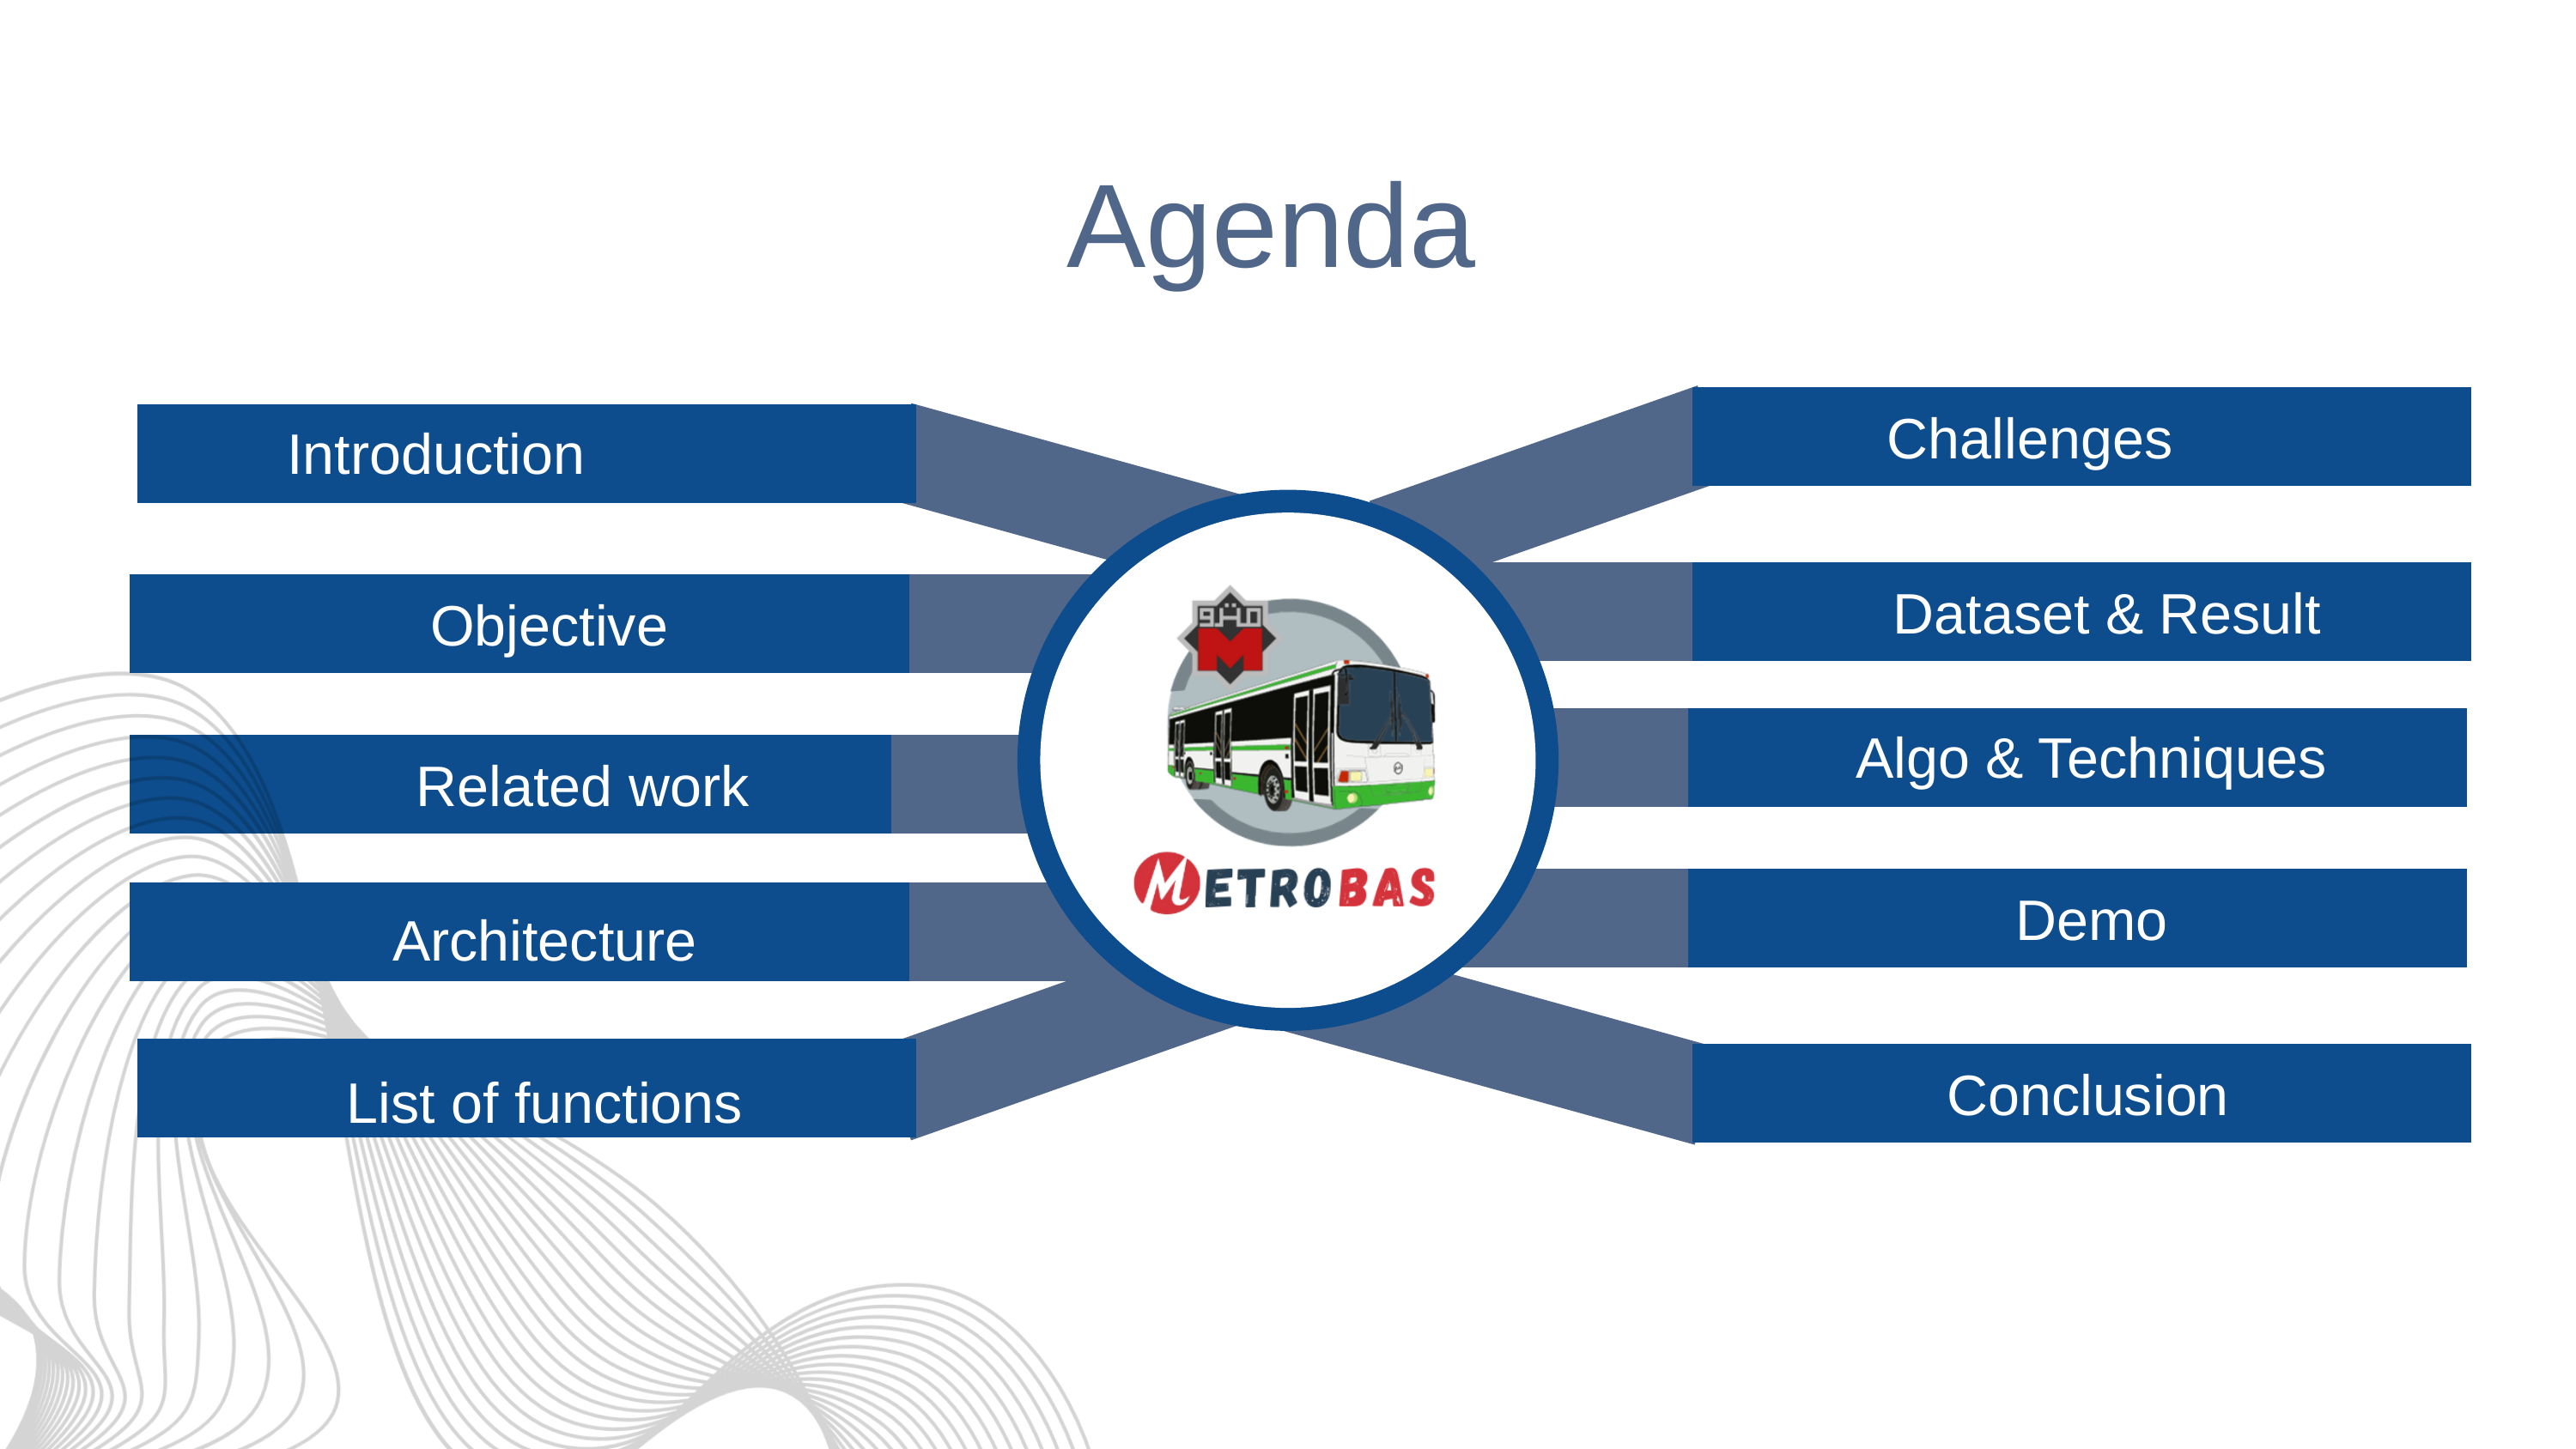

Agenda

Challenges

Introduction

Dataset & Result

Objective

Algo & Techniques

Related work

 Demo

Architecture

Conclusion

List of functions